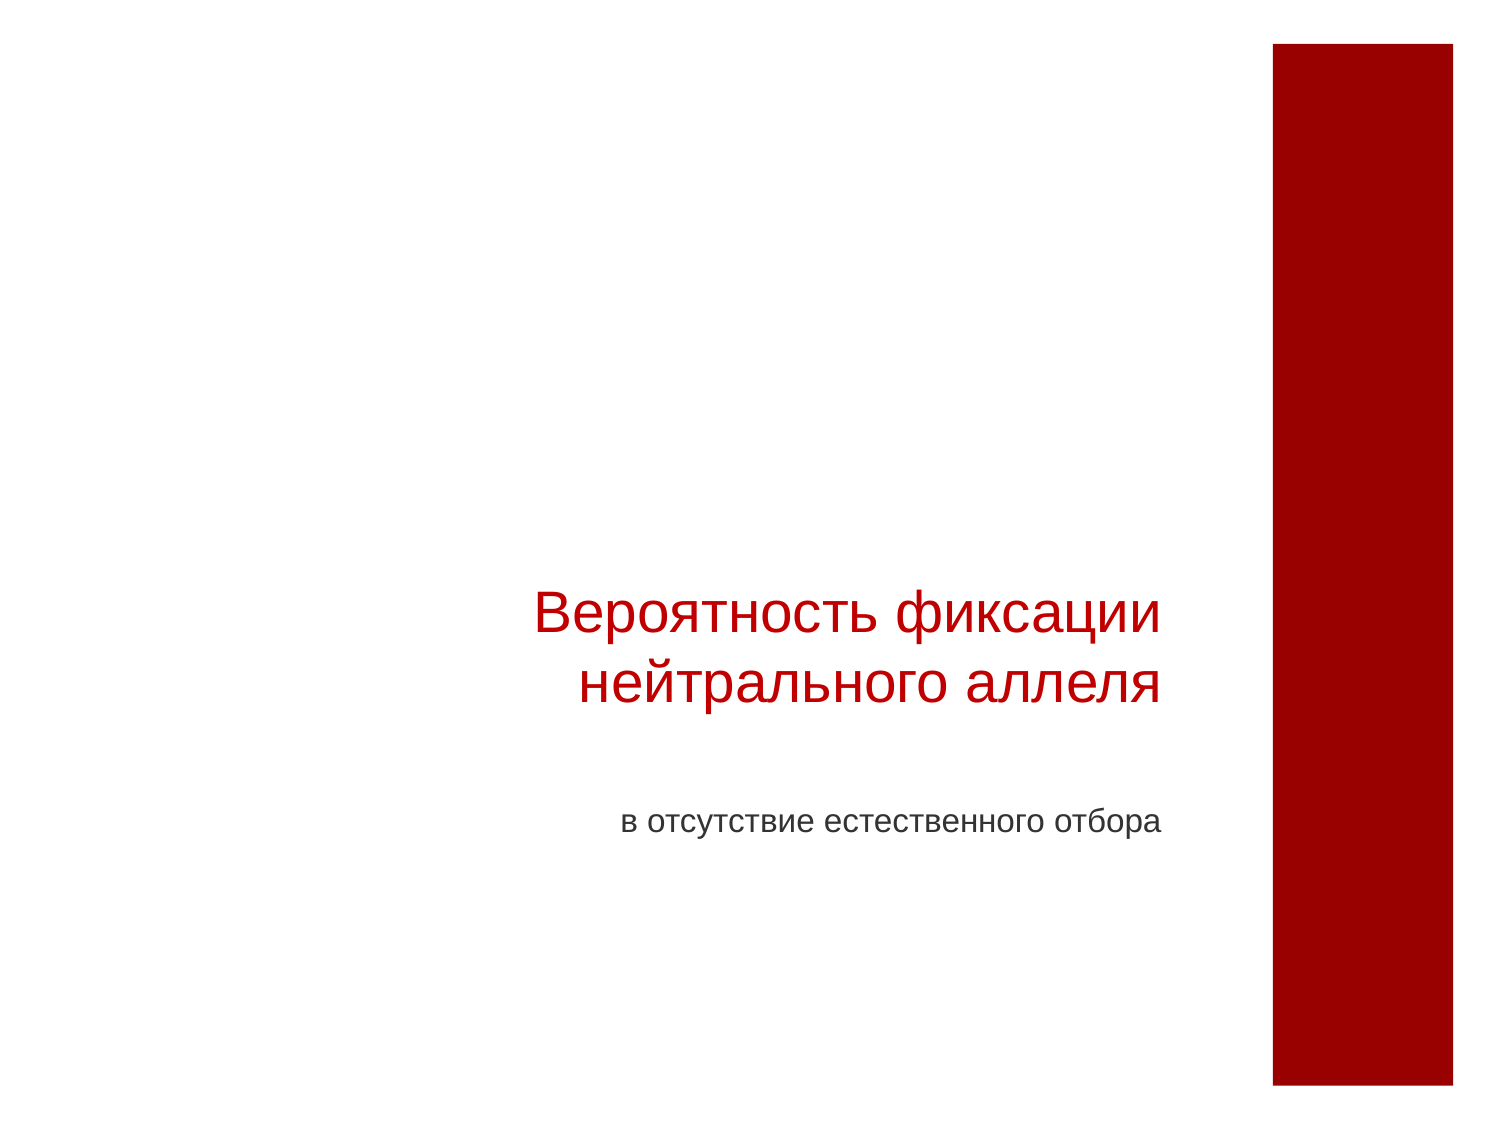

# Вероятность фиксации нейтрального аллеля
в отсутствие естественного отбора